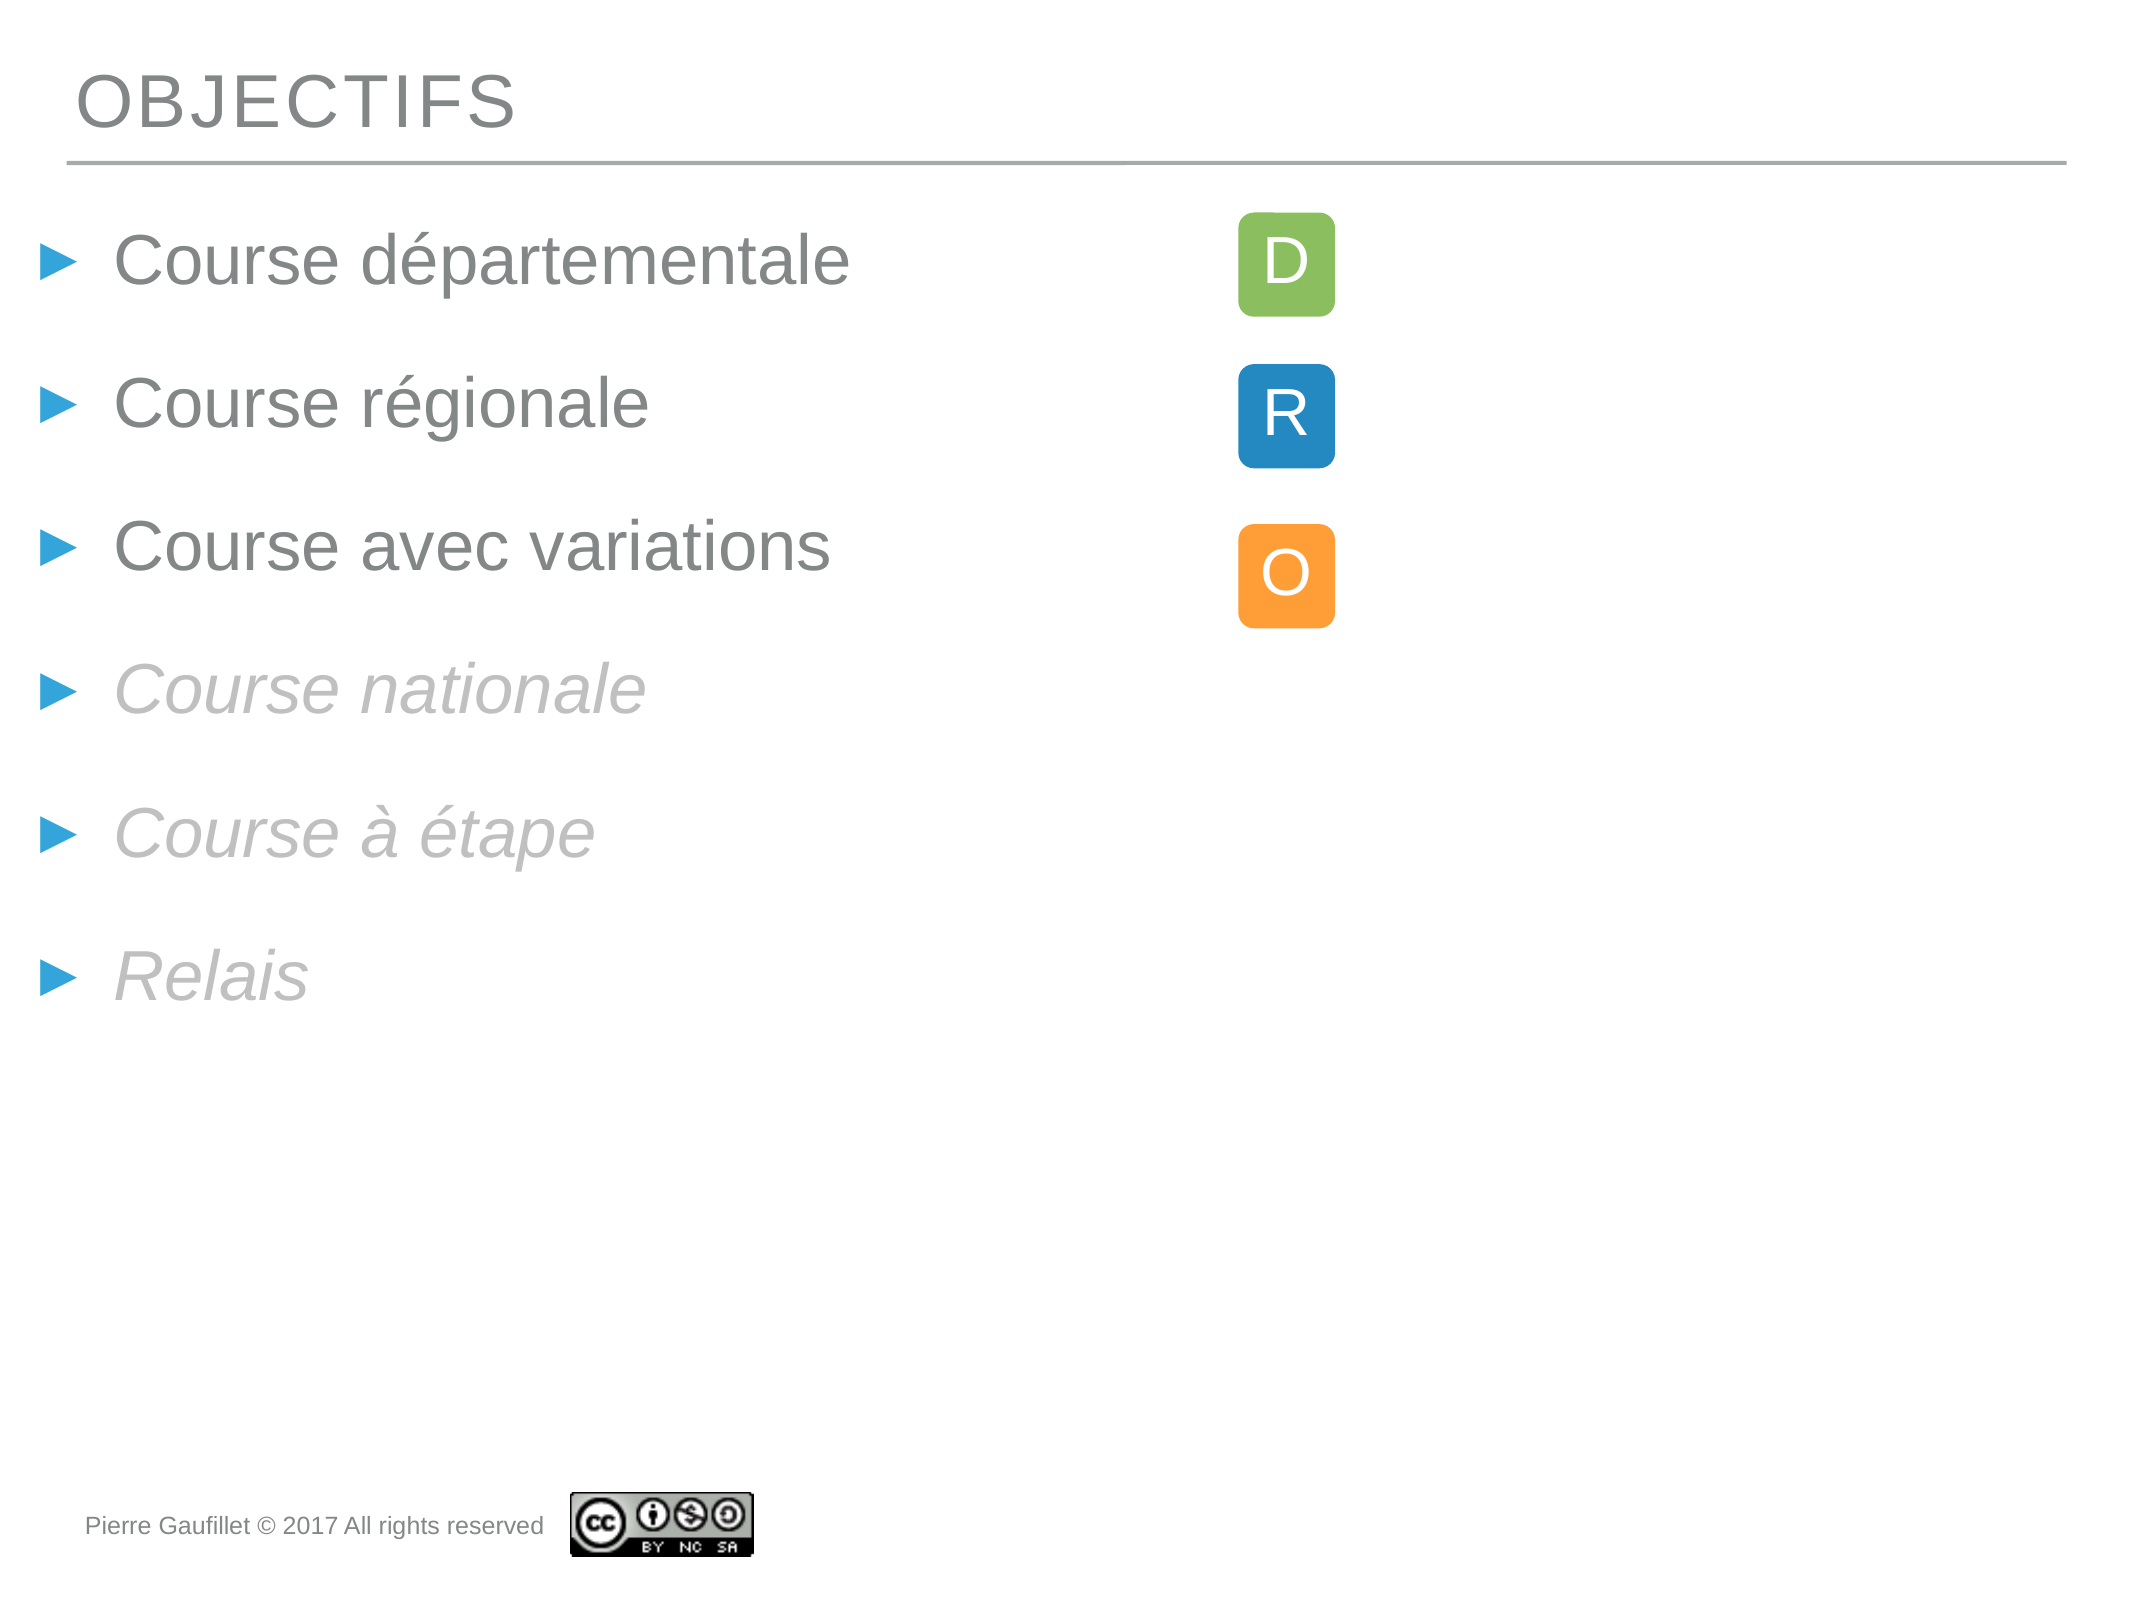

objectifs
Course départementale
Course régionale
Course avec variations
Course nationale
Course à étape
Relais
D
R
O